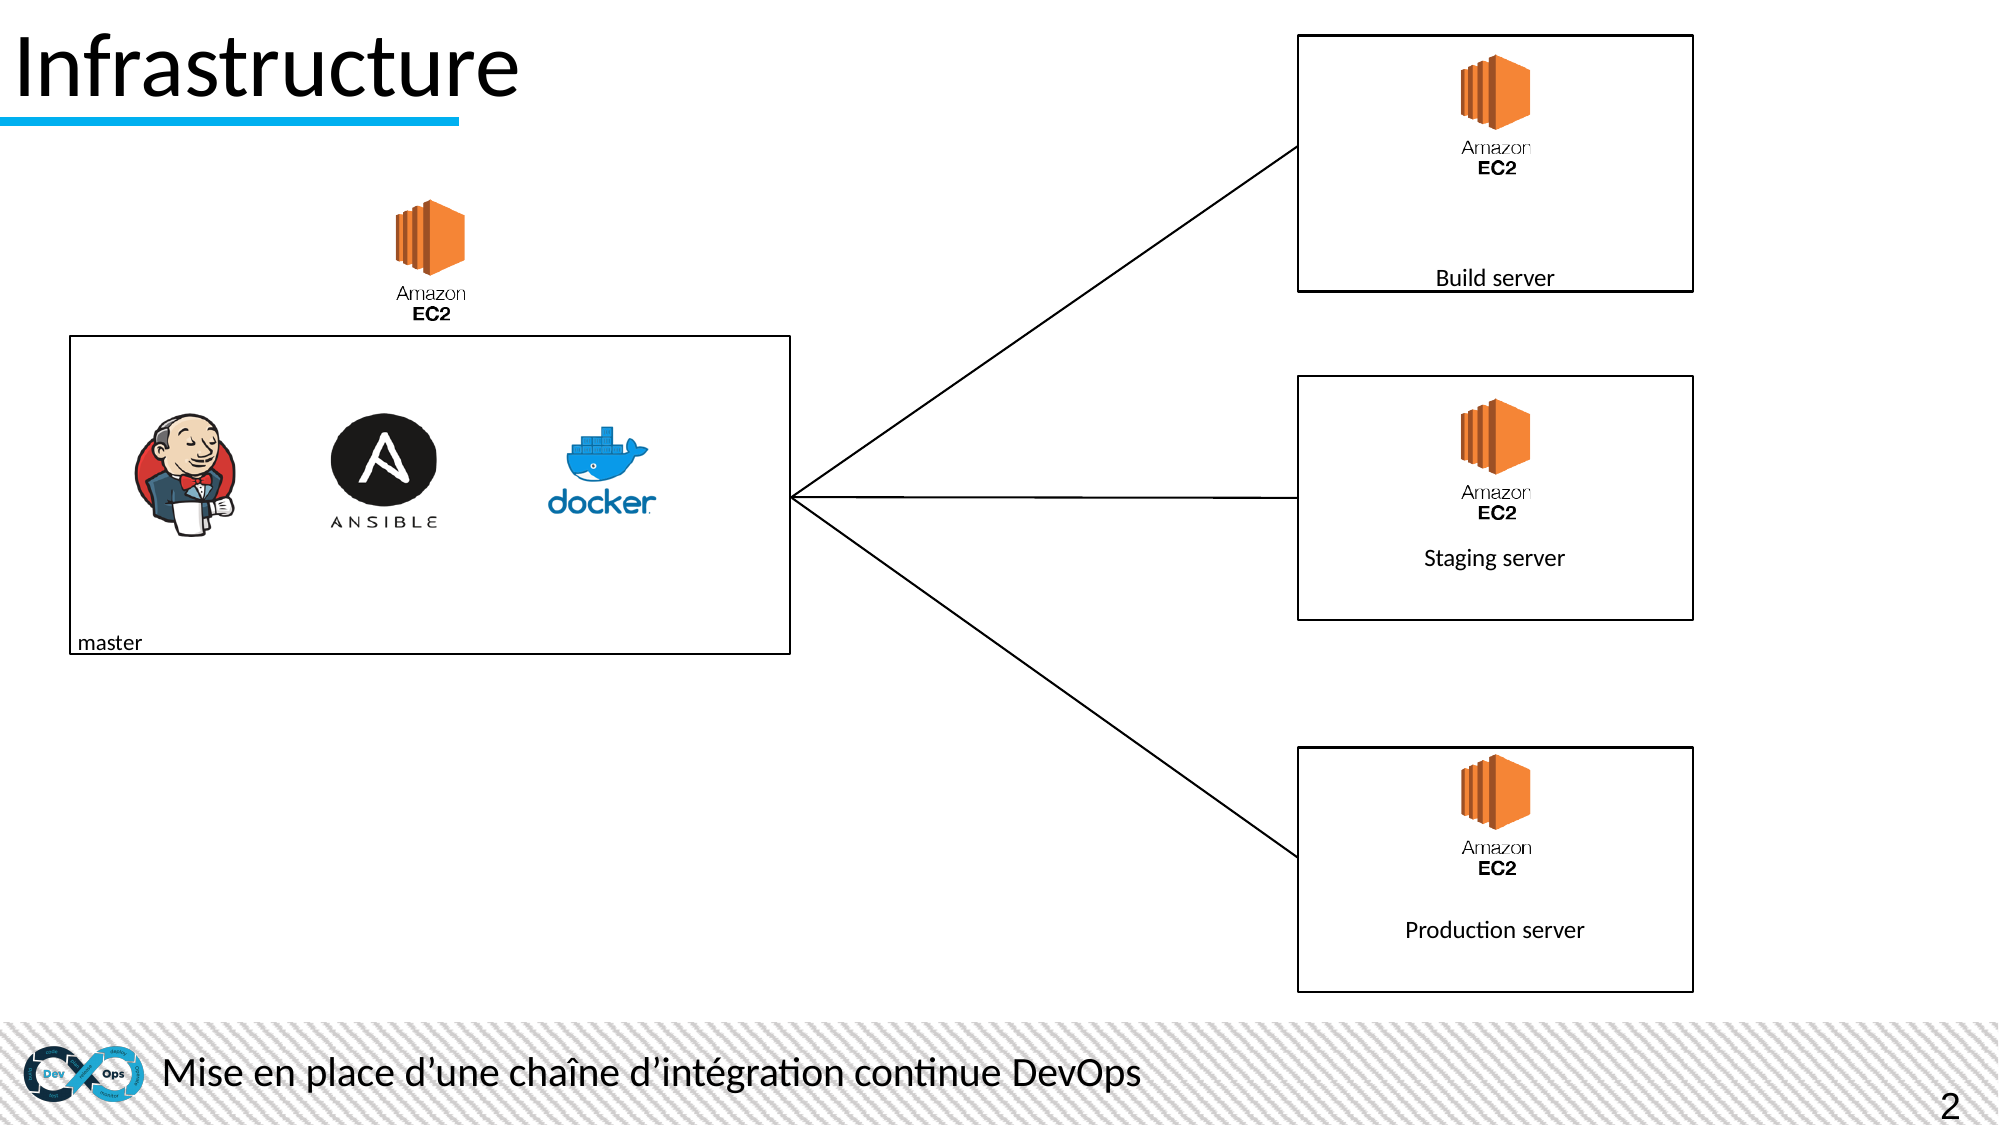

Infrastructure

Build server

Staging server
master

Production server

Mise en place d’une chaîne d’intégration continue DevOps
25